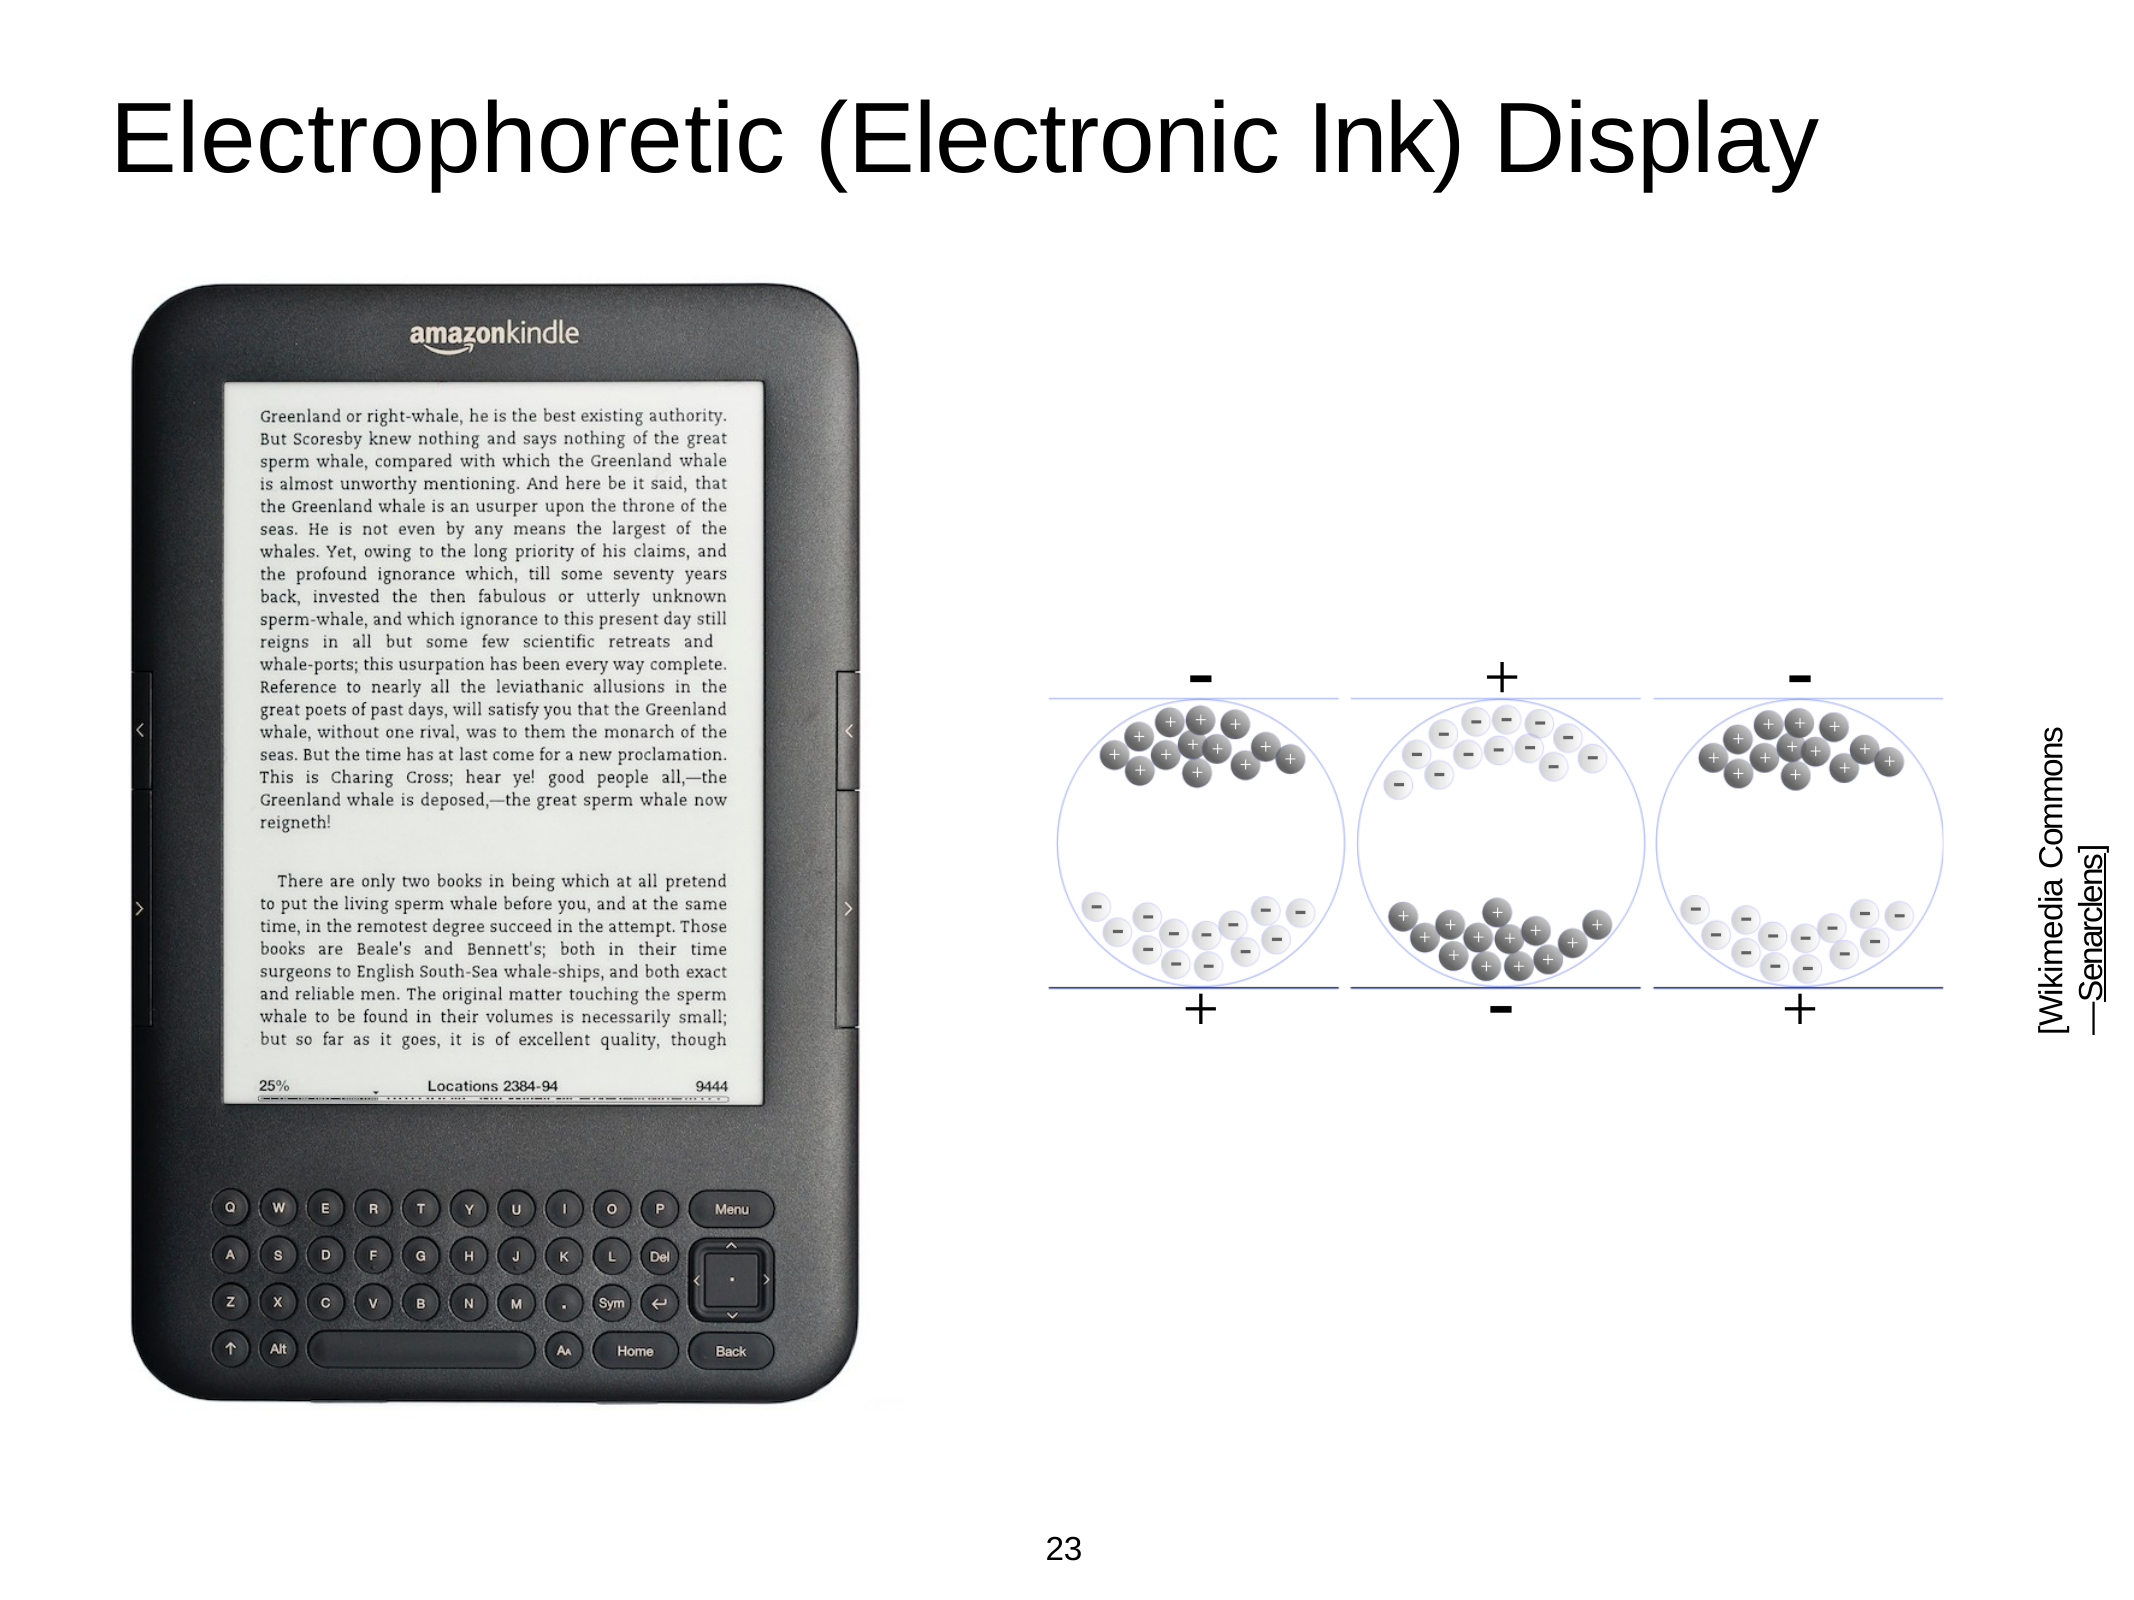

# Electrophoretic (Electronic Ink) Display

[Wikimedia Commons
—Senarclens]
23